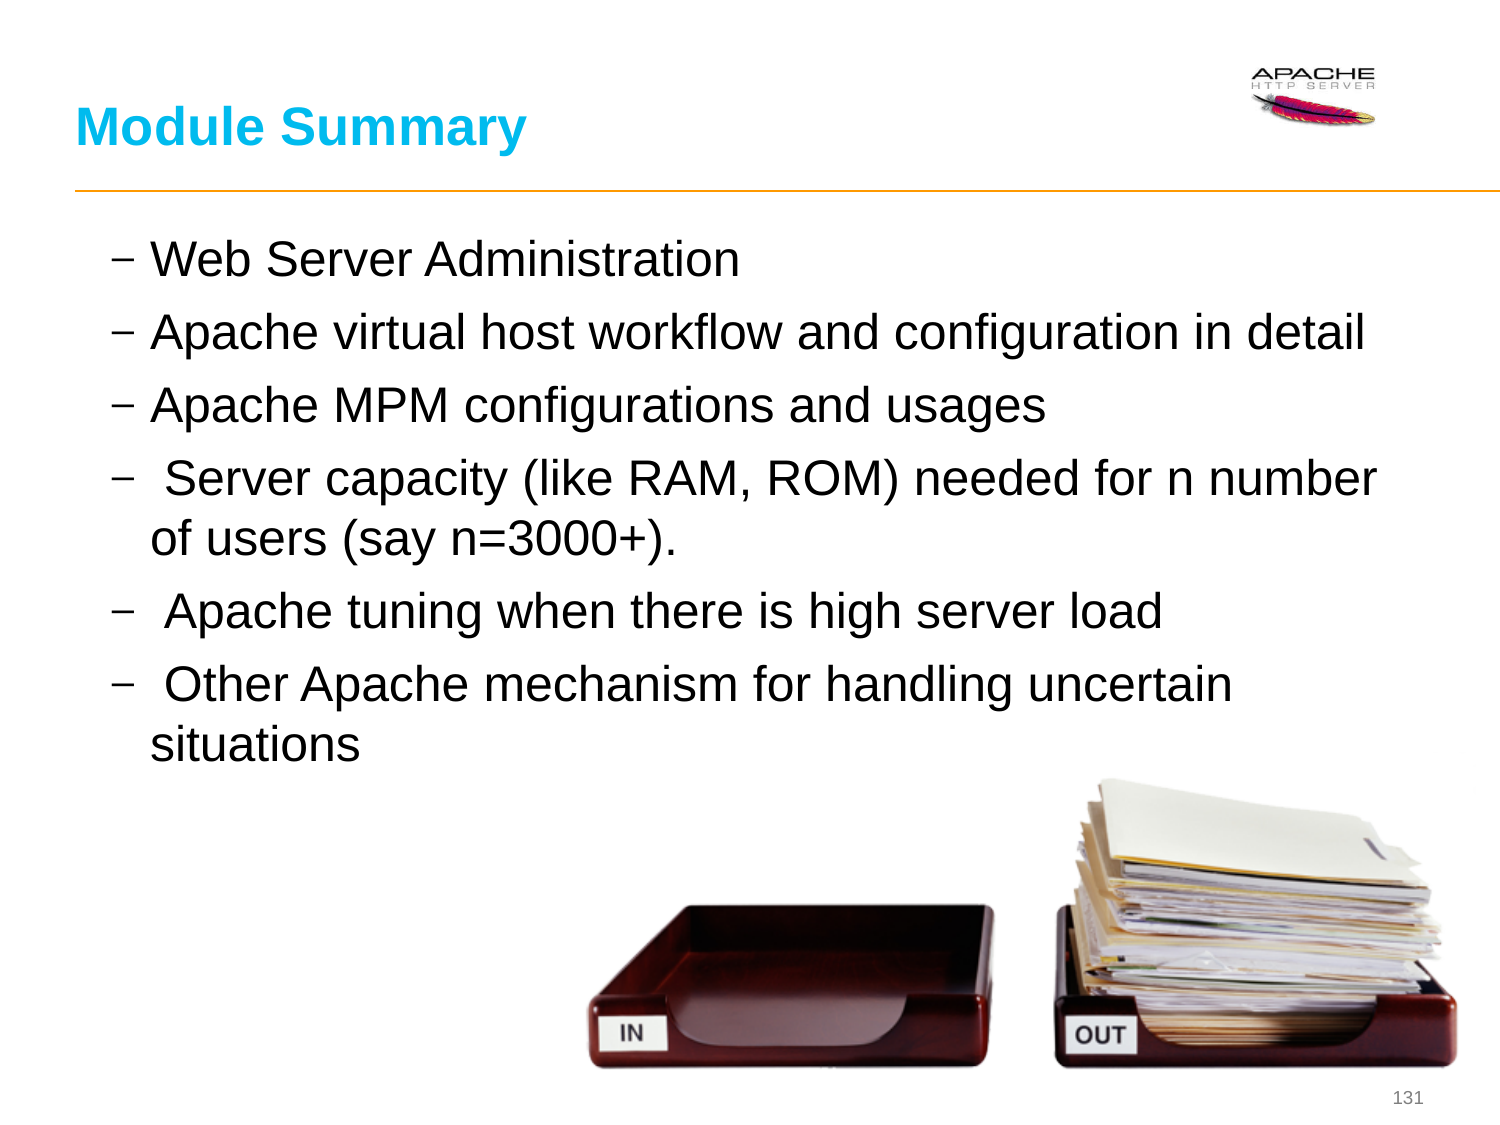

# Module Summary
Web Server Administration
Apache virtual host workflow and configuration in detail
Apache MPM configurations and usages
 Server capacity (like RAM, ROM) needed for n number of users (say n=3000+).
 Apache tuning when there is high server load
 Other Apache mechanism for handling uncertain situations